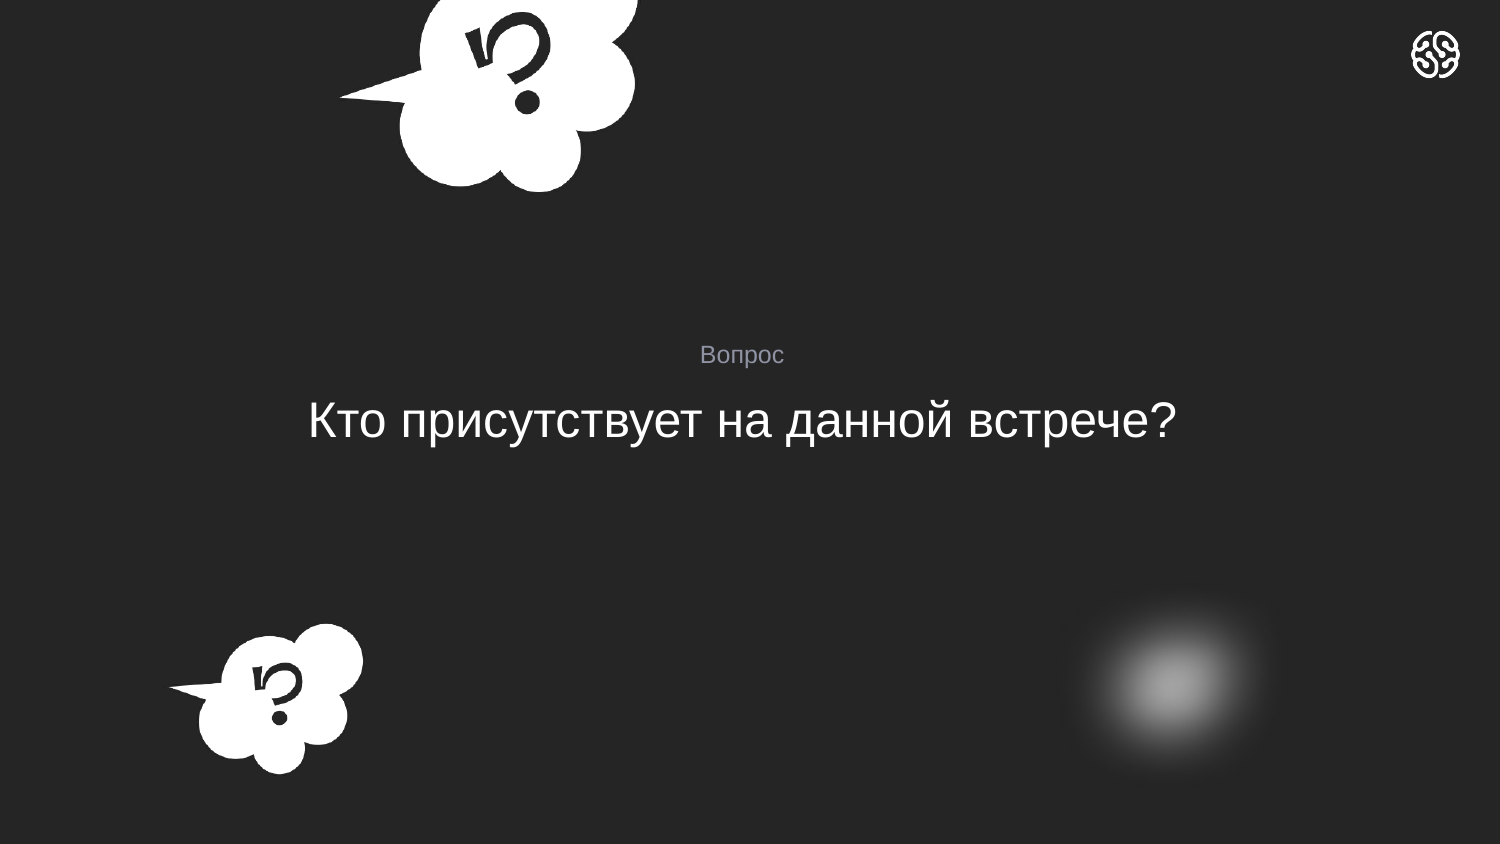

Вопрос
# Кто присутствует на данной встрече?